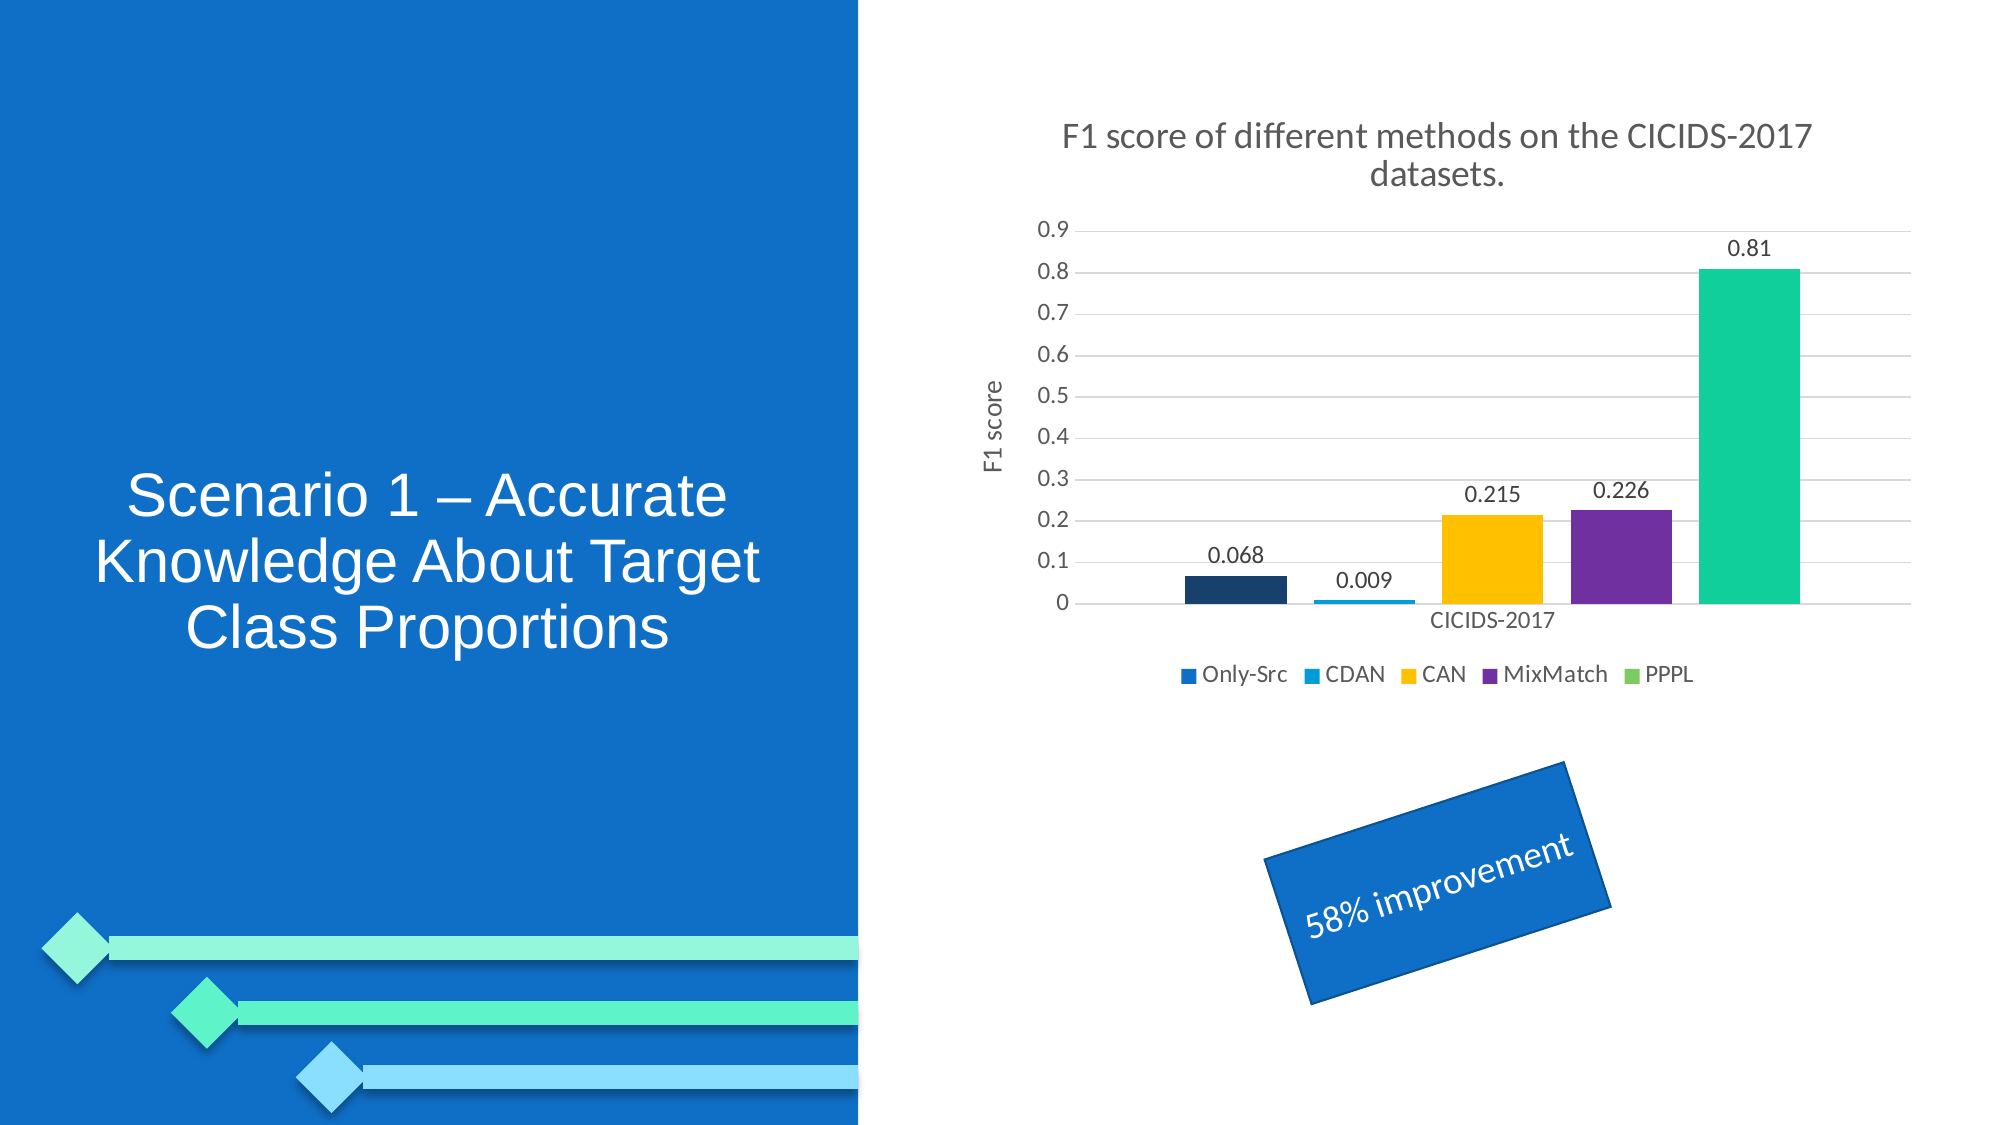

### Chart: F1 score of different methods on the CICIDS-2017 datasets.

| Category | Only-Src | CDAN | CAN | MixMatch | PPPL |
|---|---|---|---|---|---|
| CICIDS-2017 | 0.068 | 0.009 | 0.215 | 0.226 | 0.81 |
# Scenario 1 – Accurate Knowledge About Target Class Proportions
58% improvement